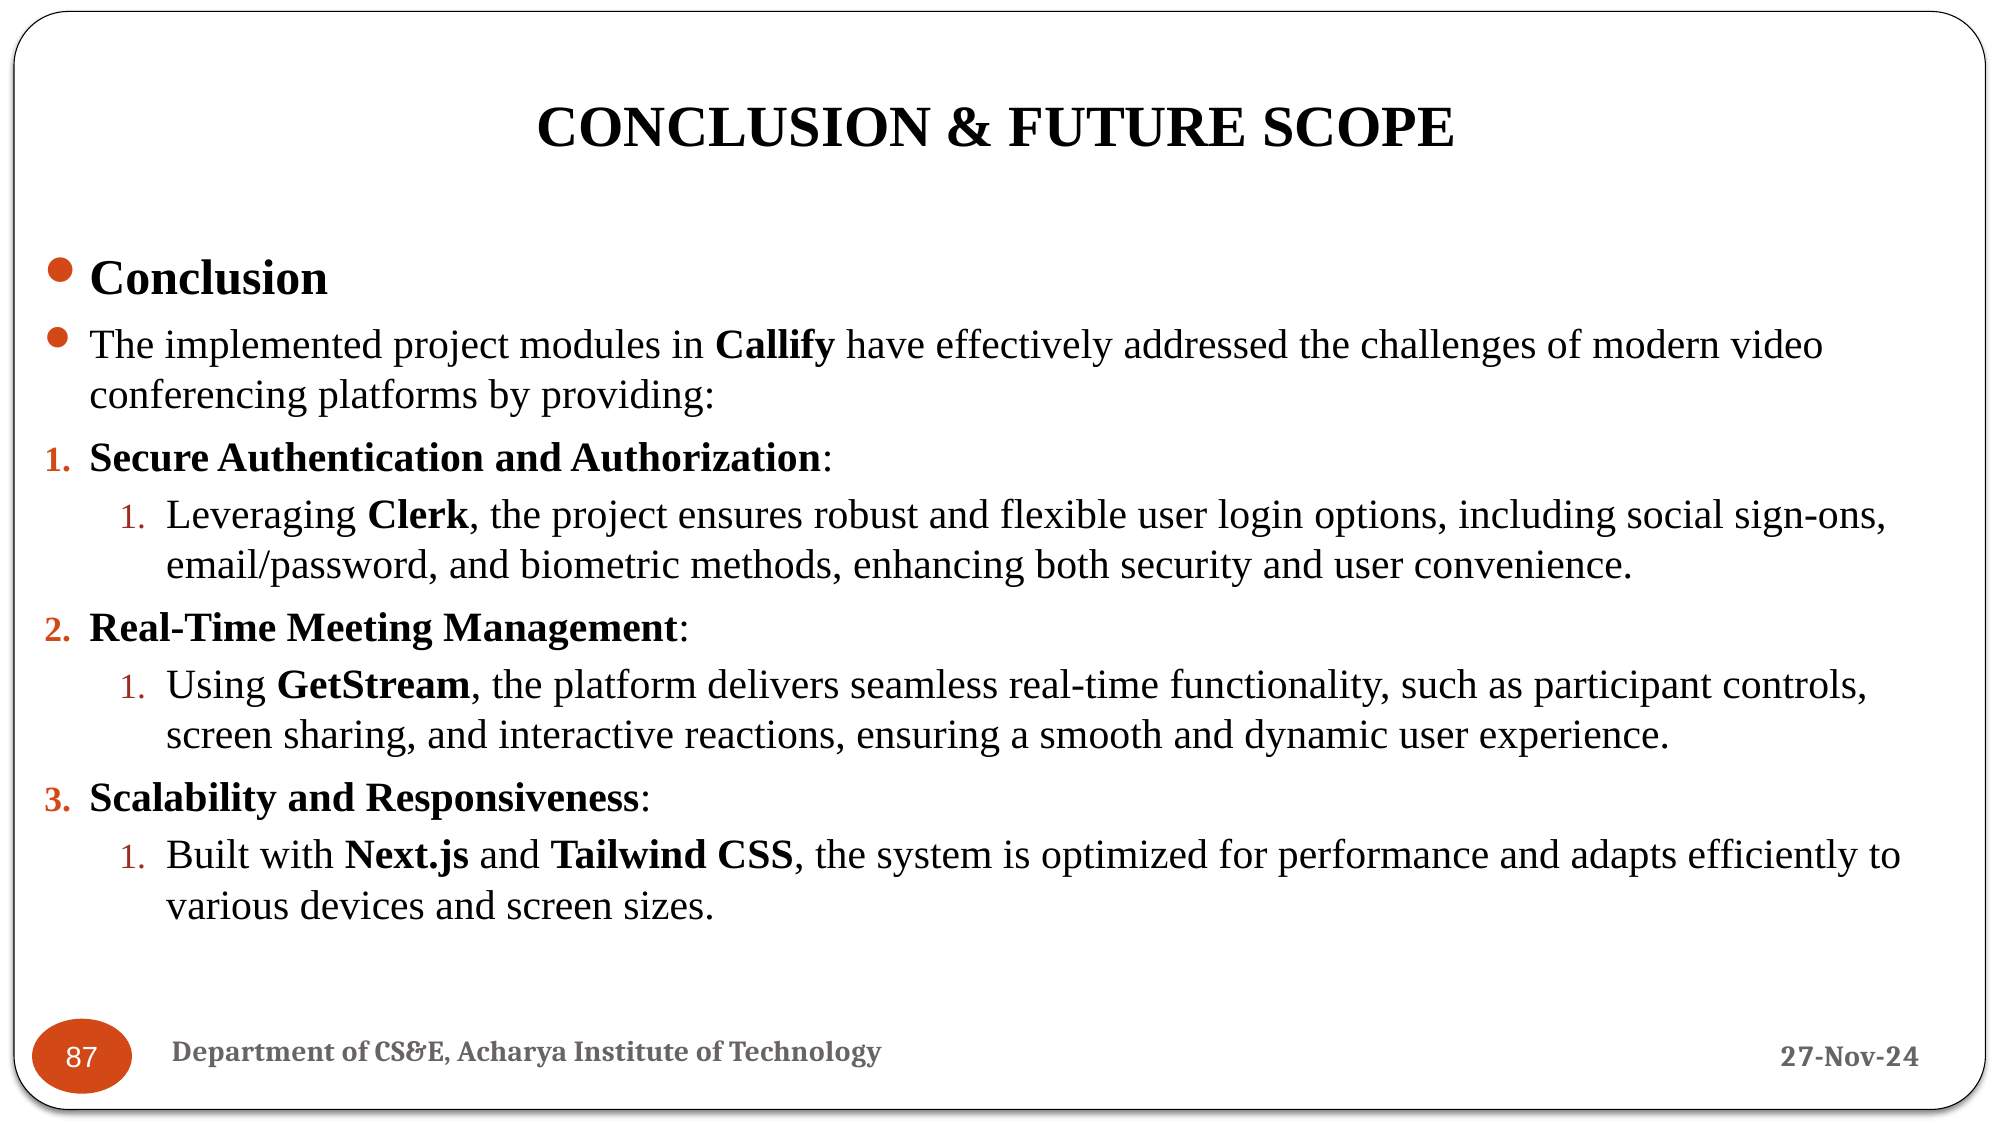

# CONCLUSION & FUTURE SCOPE
Conclusion
The implemented project modules in Callify have effectively addressed the challenges of modern video conferencing platforms by providing:
Secure Authentication and Authorization:
Leveraging Clerk, the project ensures robust and flexible user login options, including social sign-ons, email/password, and biometric methods, enhancing both security and user convenience.
Real-Time Meeting Management:
Using GetStream, the platform delivers seamless real-time functionality, such as participant controls, screen sharing, and interactive reactions, ensuring a smooth and dynamic user experience.
Scalability and Responsiveness:
Built with Next.js and Tailwind CSS, the system is optimized for performance and adapts efficiently to various devices and screen sizes.

Department of CS&E, Acharya Institute of Technology
27-Nov-24
87